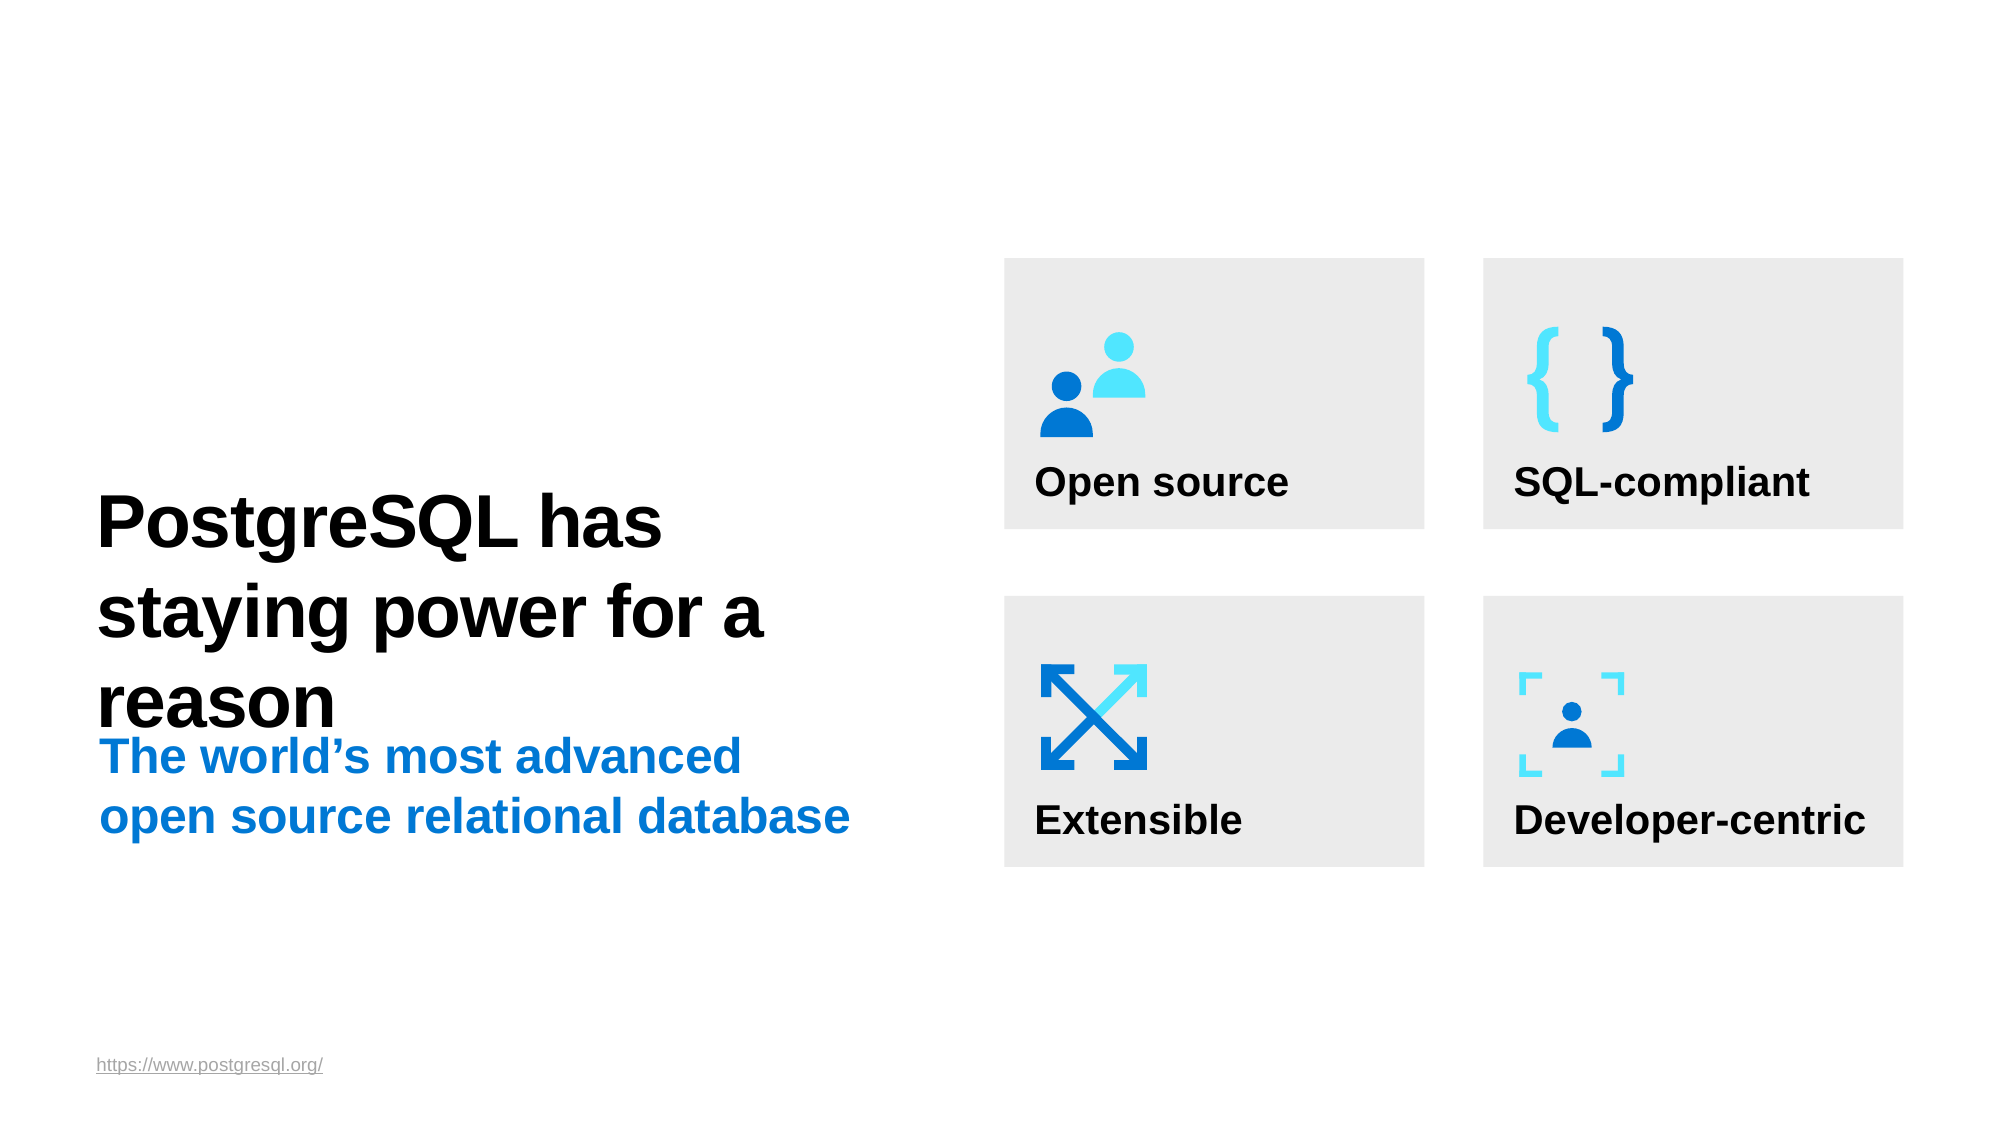

Open source
SQL-compliant

# PostgreSQL has staying power for a reason
Extensible
Developer-centric

The world’s most advanced
open source relational database
https://www.postgresql.org/